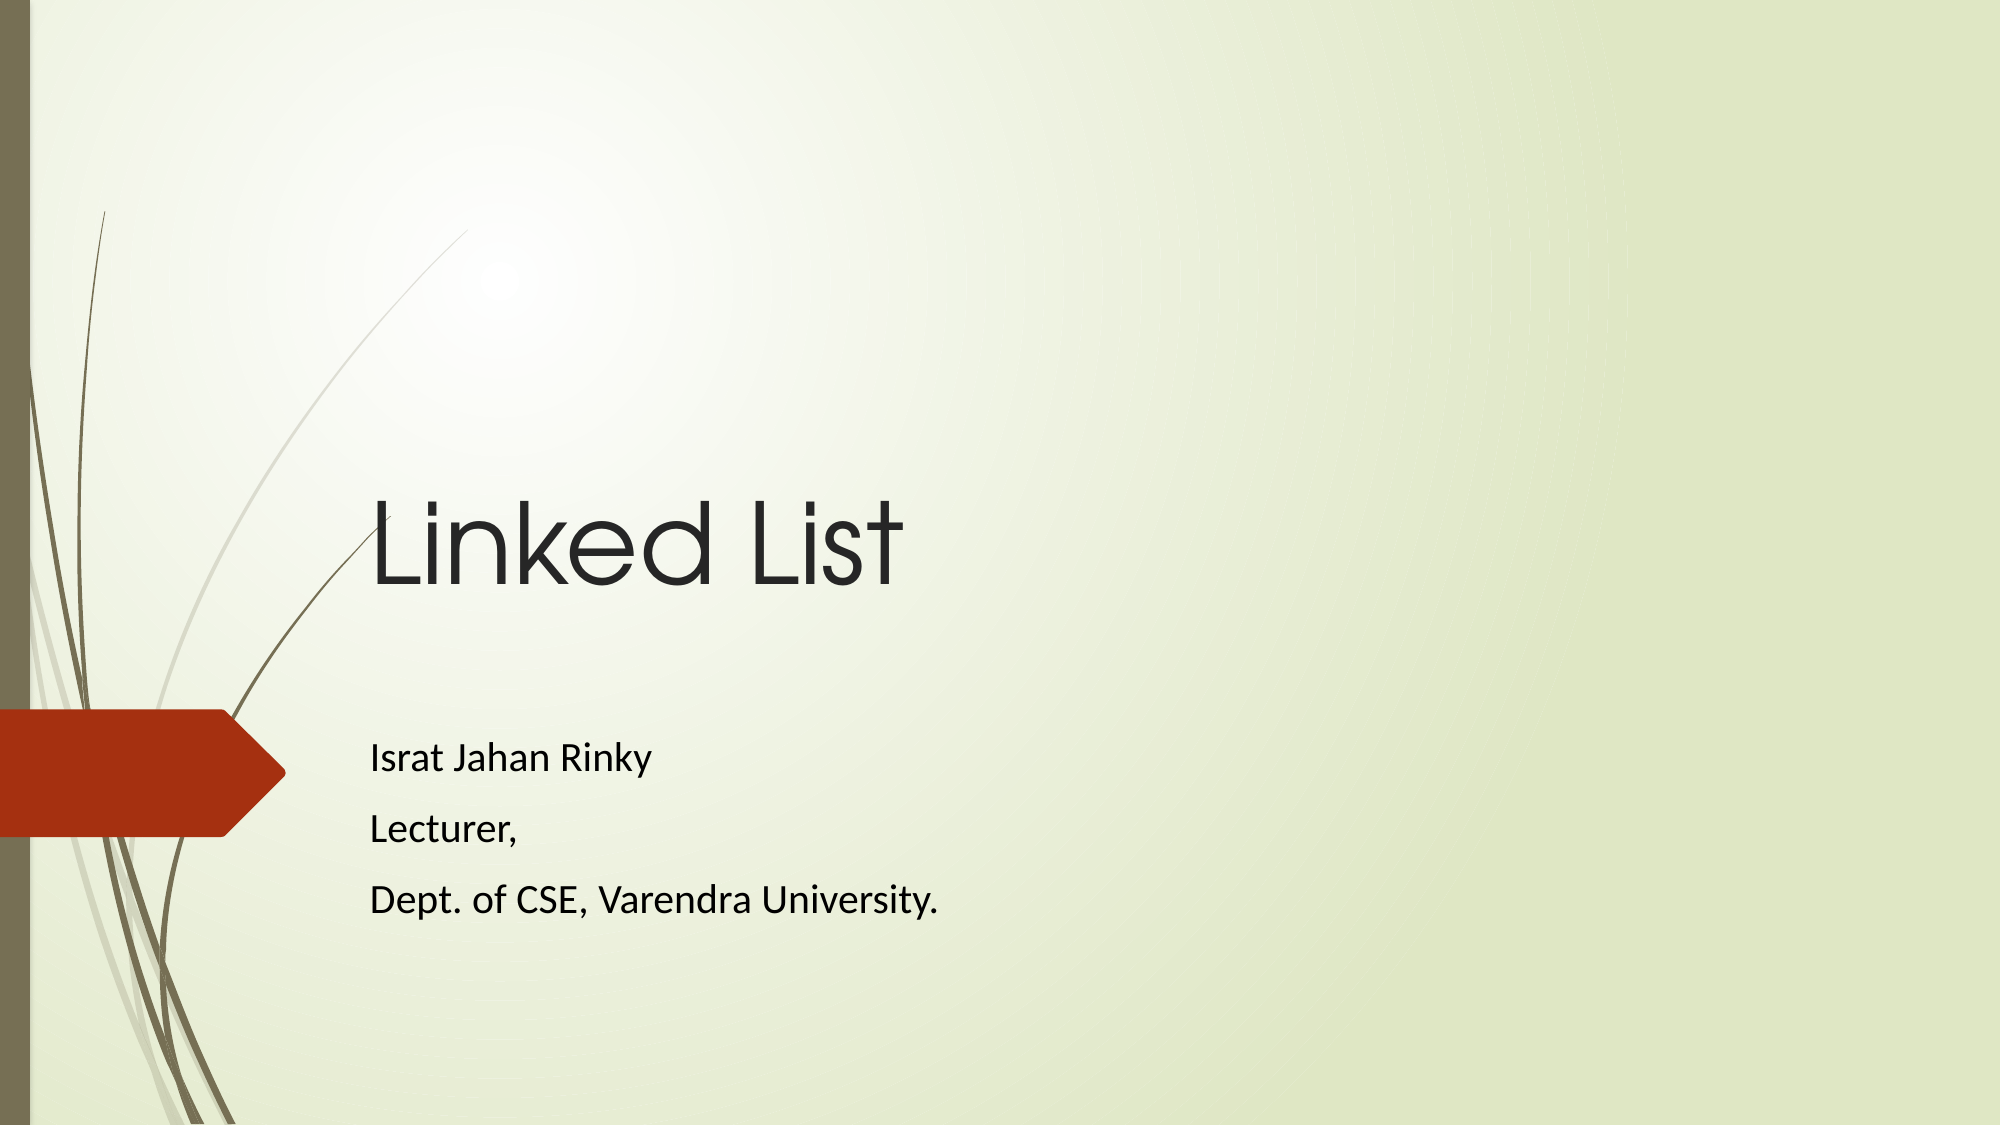

# Linked List
Israt Jahan Rinky
Lecturer,
Dept. of CSE, Varendra University.